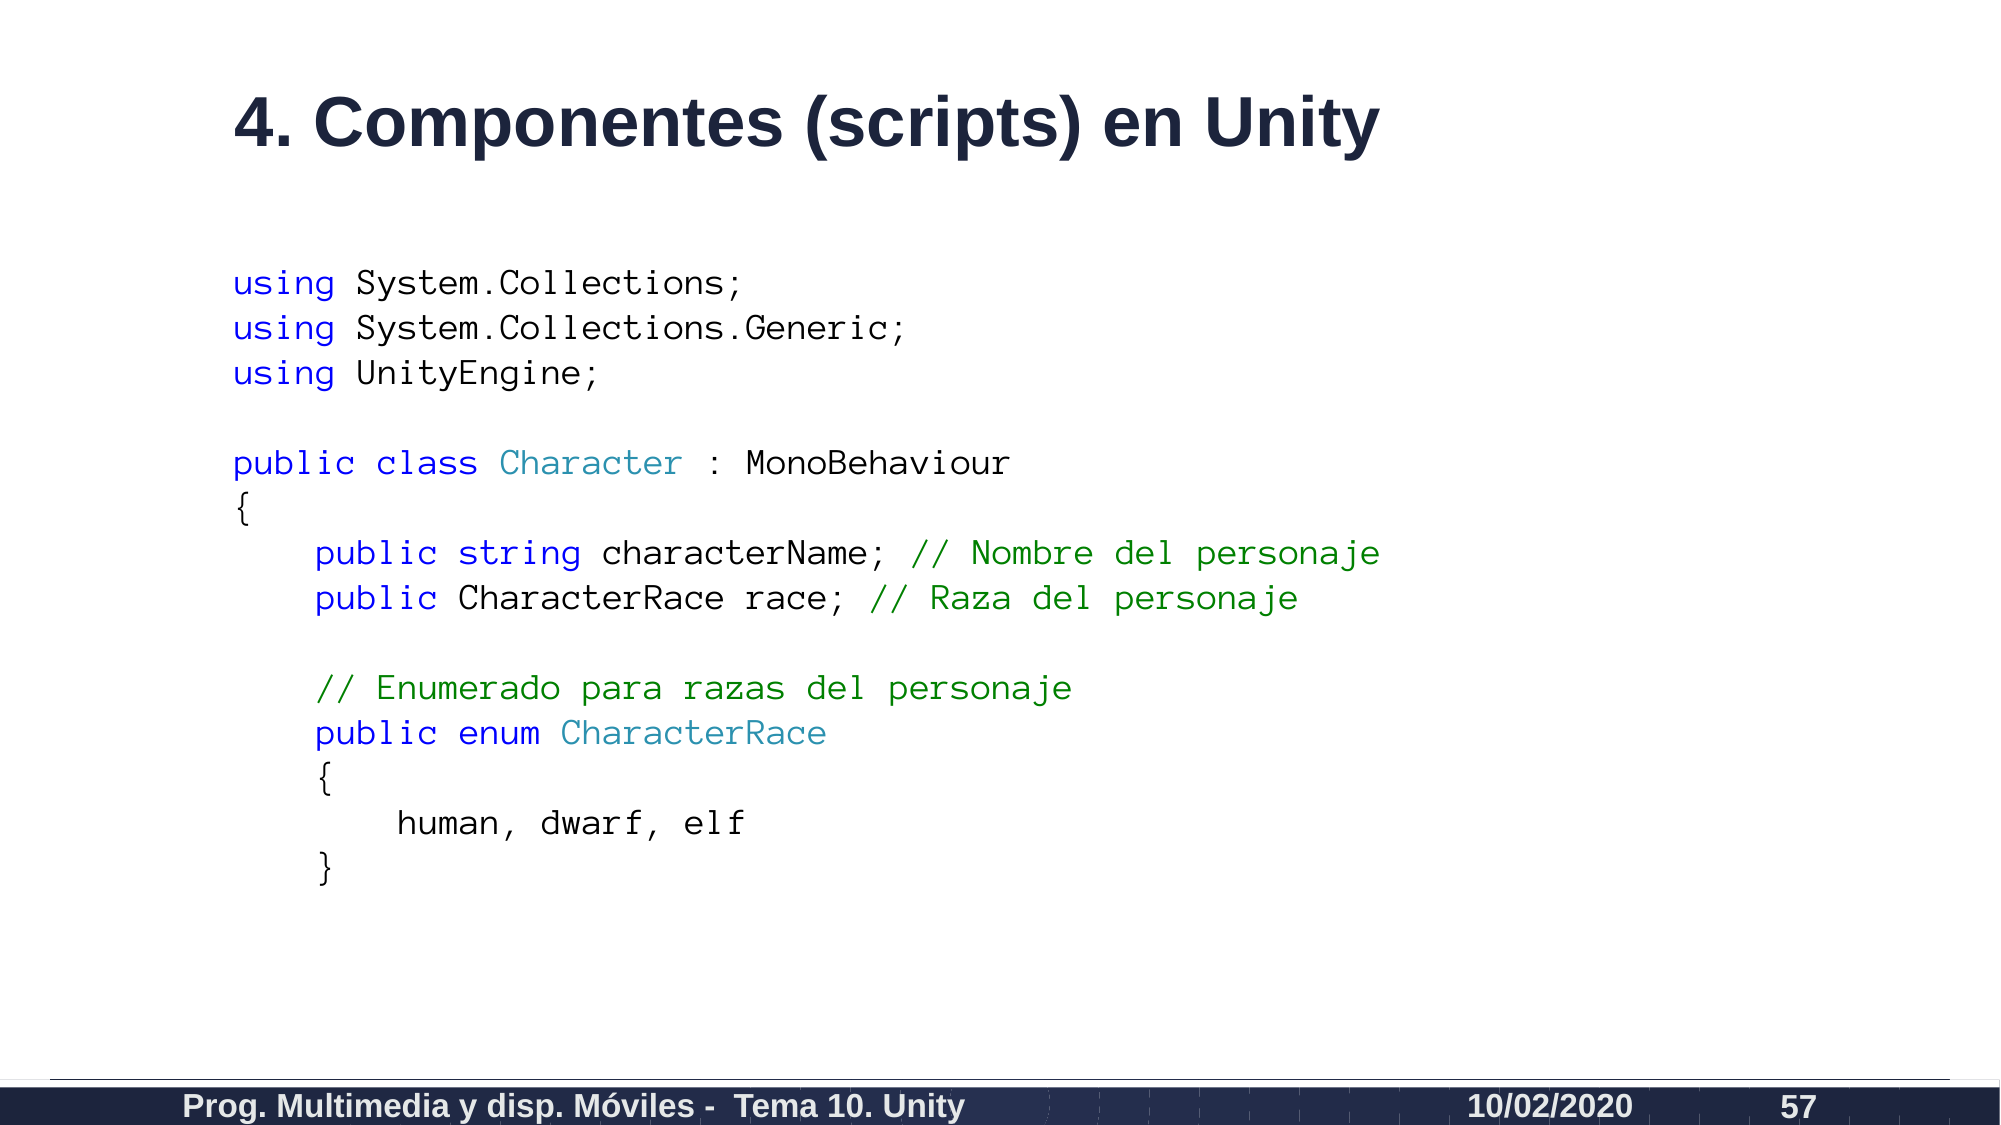

# 4. Componentes (scripts) en Unity
using System.Collections;
using System.Collections.Generic;
using UnityEngine;

public class Character : MonoBehaviour
{
    public string characterName; // Nombre del personaje
    public CharacterRace race; // Raza del personaje

    // Enumerado para razas del personaje
    public enum CharacterRace
    {
        human, dwarf, elf
    }

Prog. Multimedia y disp. Móviles -  Tema 10. Unity
10/02/2020
57